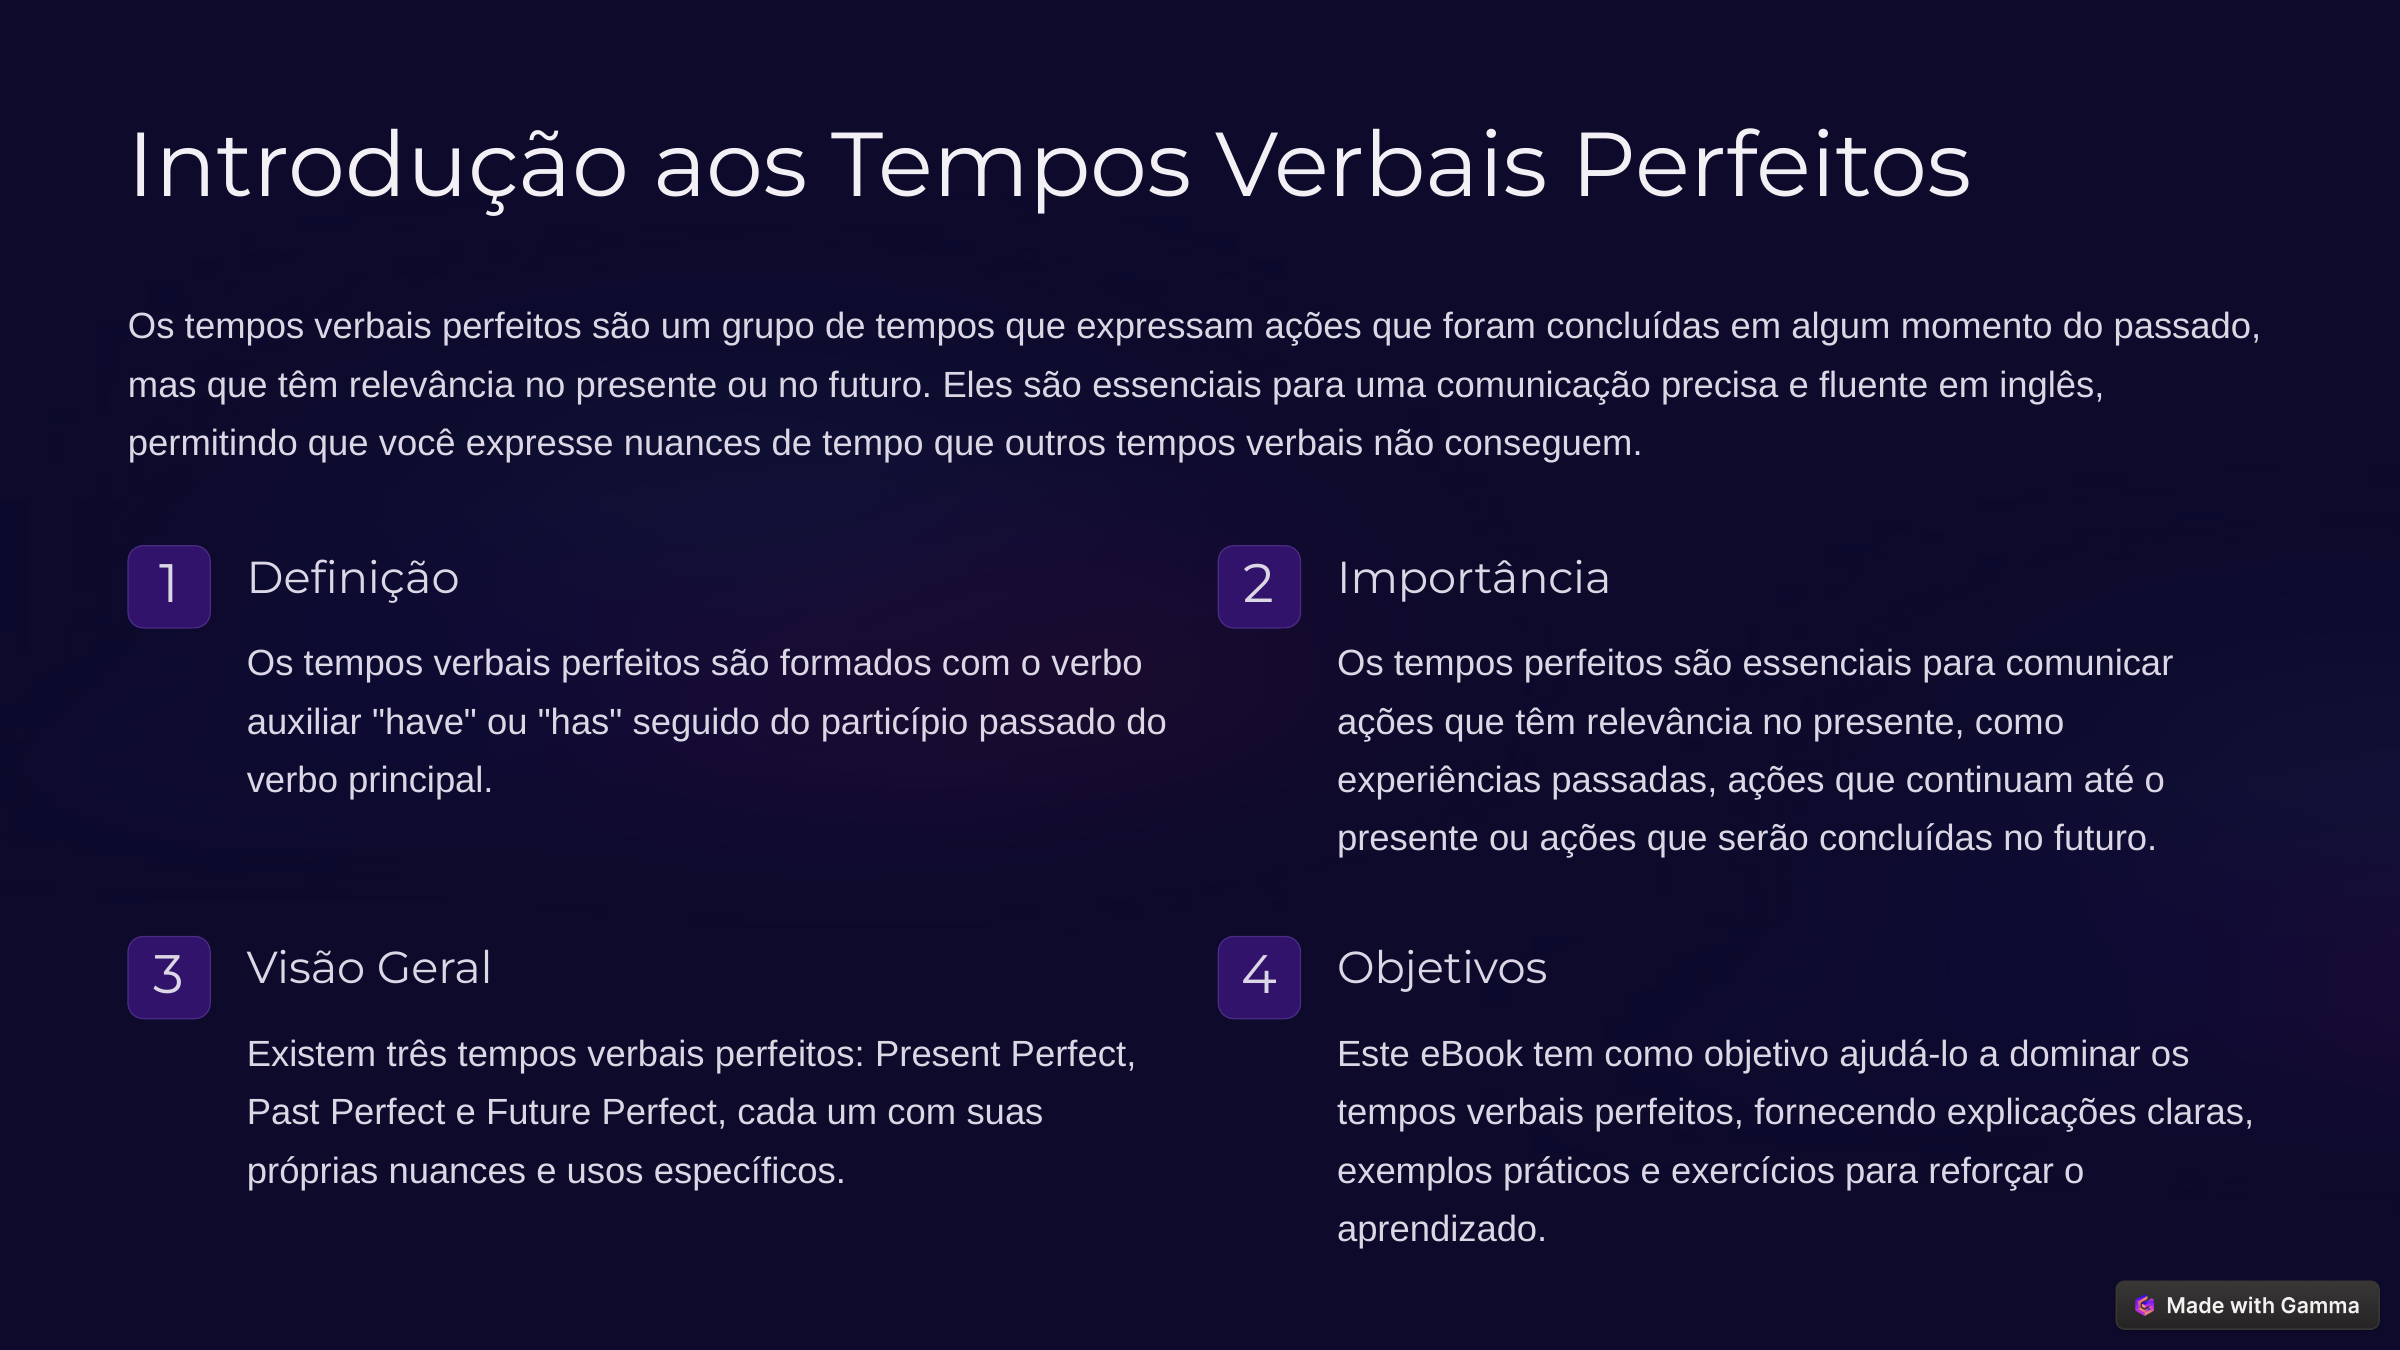

Introdução aos Tempos Verbais Perfeitos
Os tempos verbais perfeitos são um grupo de tempos que expressam ações que foram concluídas em algum momento do passado, mas que têm relevância no presente ou no futuro. Eles são essenciais para uma comunicação precisa e fluente em inglês, permitindo que você expresse nuances de tempo que outros tempos verbais não conseguem.

Definição

Importância
1
2
Os tempos verbais perfeitos são formados com o verbo auxiliar "have" ou "has" seguido do particípio passado do verbo principal.
Os tempos perfeitos são essenciais para comunicar ações que têm relevância no presente, como experiências passadas, ações que continuam até o presente ou ações que serão concluídas no futuro.

Visão Geral

Objetivos
3
4
Existem três tempos verbais perfeitos: Present Perfect, Past Perfect e Future Perfect, cada um com suas próprias nuances e usos específicos.
Este eBook tem como objetivo ajudá-lo a dominar os tempos verbais perfeitos, fornecendo explicações claras, exemplos práticos e exercícios para reforçar o aprendizado.